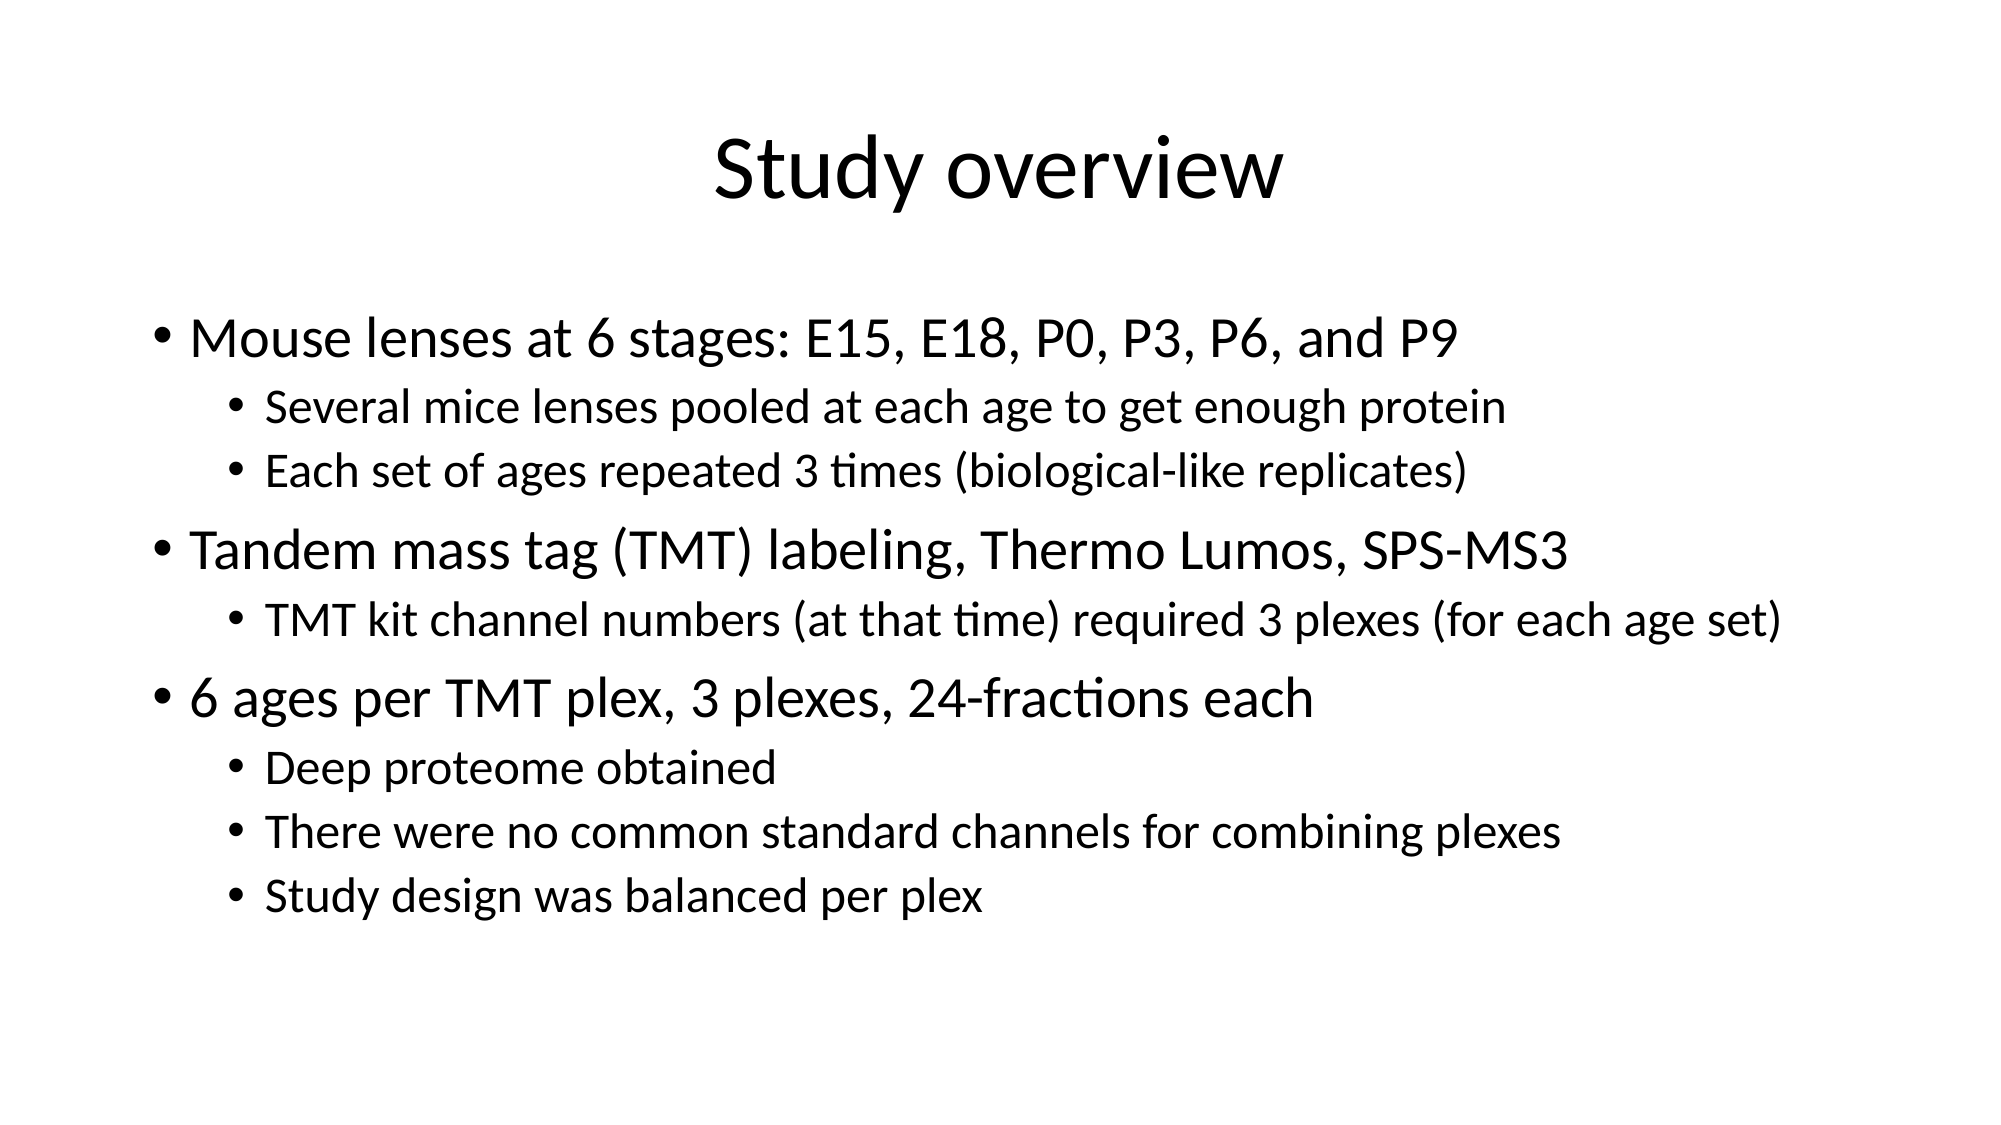

# Study overview
Mouse lenses at 6 stages: E15, E18, P0, P3, P6, and P9
Several mice lenses pooled at each age to get enough protein
Each set of ages repeated 3 times (biological-like replicates)
Tandem mass tag (TMT) labeling, Thermo Lumos, SPS-MS3
TMT kit channel numbers (at that time) required 3 plexes (for each age set)
6 ages per TMT plex, 3 plexes, 24-fractions each
Deep proteome obtained
There were no common standard channels for combining plexes
Study design was balanced per plex